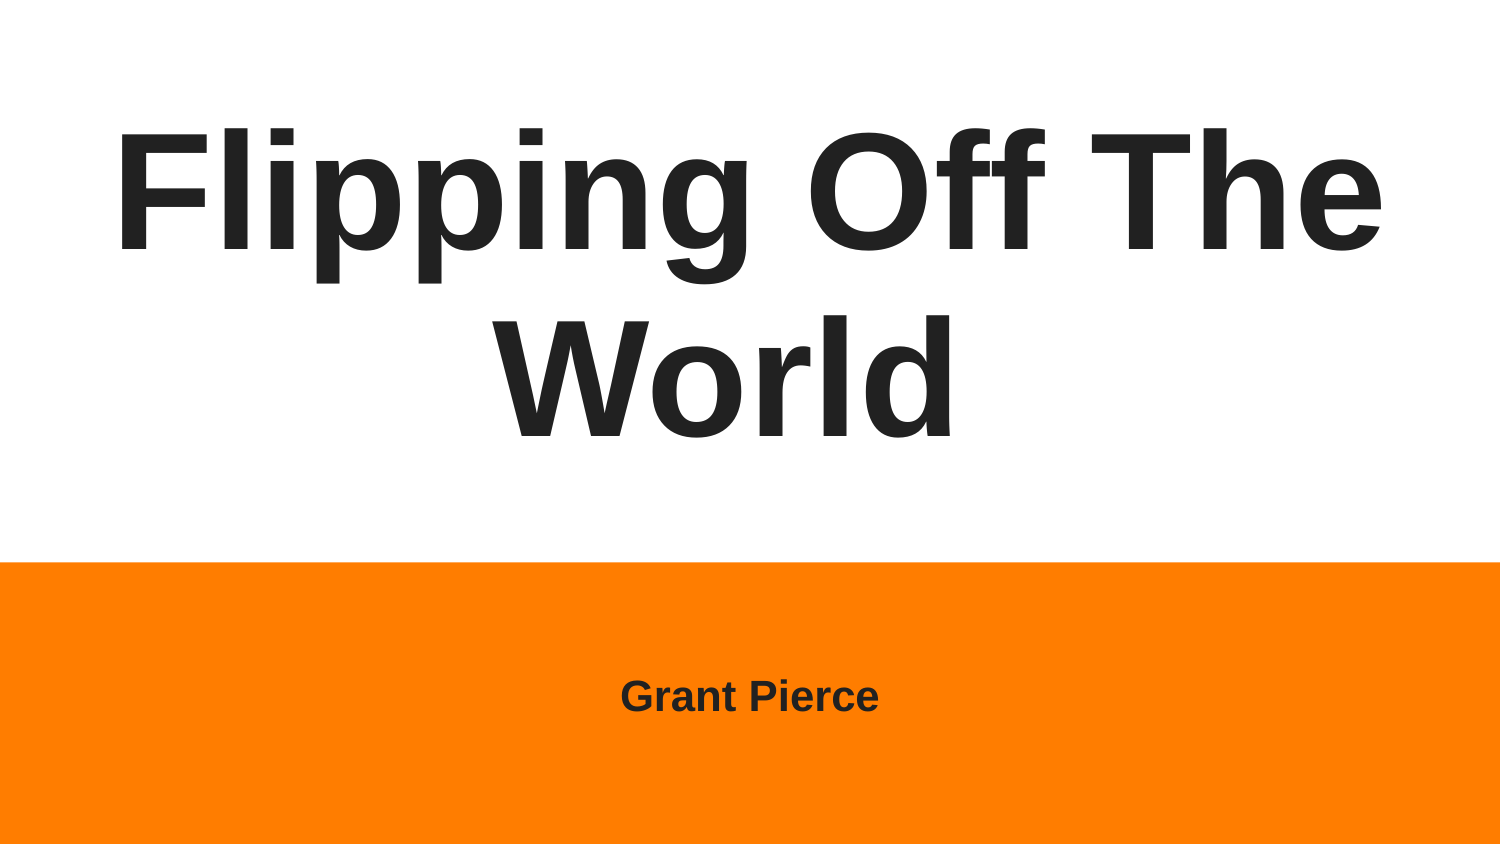

# Flipping Off The World
Grant Pierce